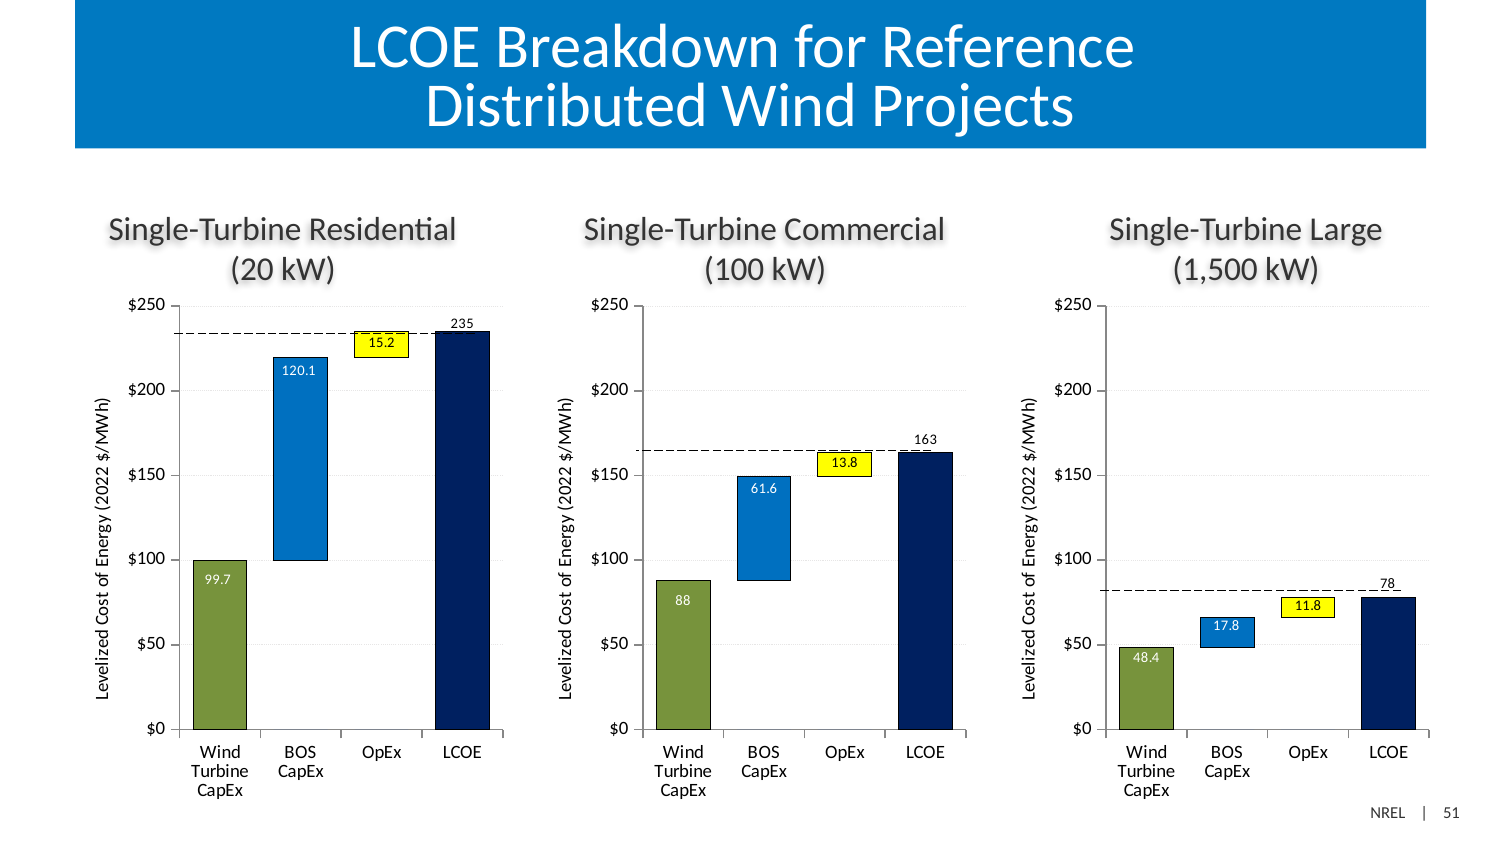

# LCOE Breakdown for Reference Distributed Wind Projects
Single-Turbine Commercial
(100 kW)
Single-Turbine Large
(1,500 kW)
Single-Turbine Residential
(20 kW)

### Chart

| Category |  |  |  |
|---|---|---|---|
| Wind Turbine CapEx | 0.0 | 0.0 | 99.74523480703618 |
| BOS CapEx | 0.0 | 99.74523480703618 | 120.08164190361639 |
| OpEx | 0.0 | 219.82687671065258 | 15.2163349844444 |
| LCOE | 0.0 | 0.0 | 235.04321169509697 |

### Chart

| Category |  |  |  |
|---|---|---|---|
| Wind Turbine CapEx | 0.0 | 0.0 | 88.04270968040683 |
| BOS CapEx | 0.0 | 88.04270968040683 | 61.595097286292535 |
| OpEx | 0.0 | 149.63780696669937 | 13.793405898090096 |
| LCOE | 0.0 | 0.0 | 163.43121286478947 |

### Chart

| Category |  |  |  |
|---|---|---|---|
| Wind Turbine CapEx | 0.0 | 0.0 | 48.410304178293764 |
| BOS CapEx | 0.0 | 48.410304178293764 | 17.78223224162123 |
| OpEx | 0.0 | 66.192536419915 | 11.80409514003434 |
| LCOE | 0.0 | 0.0 | 77.99663155994934 |